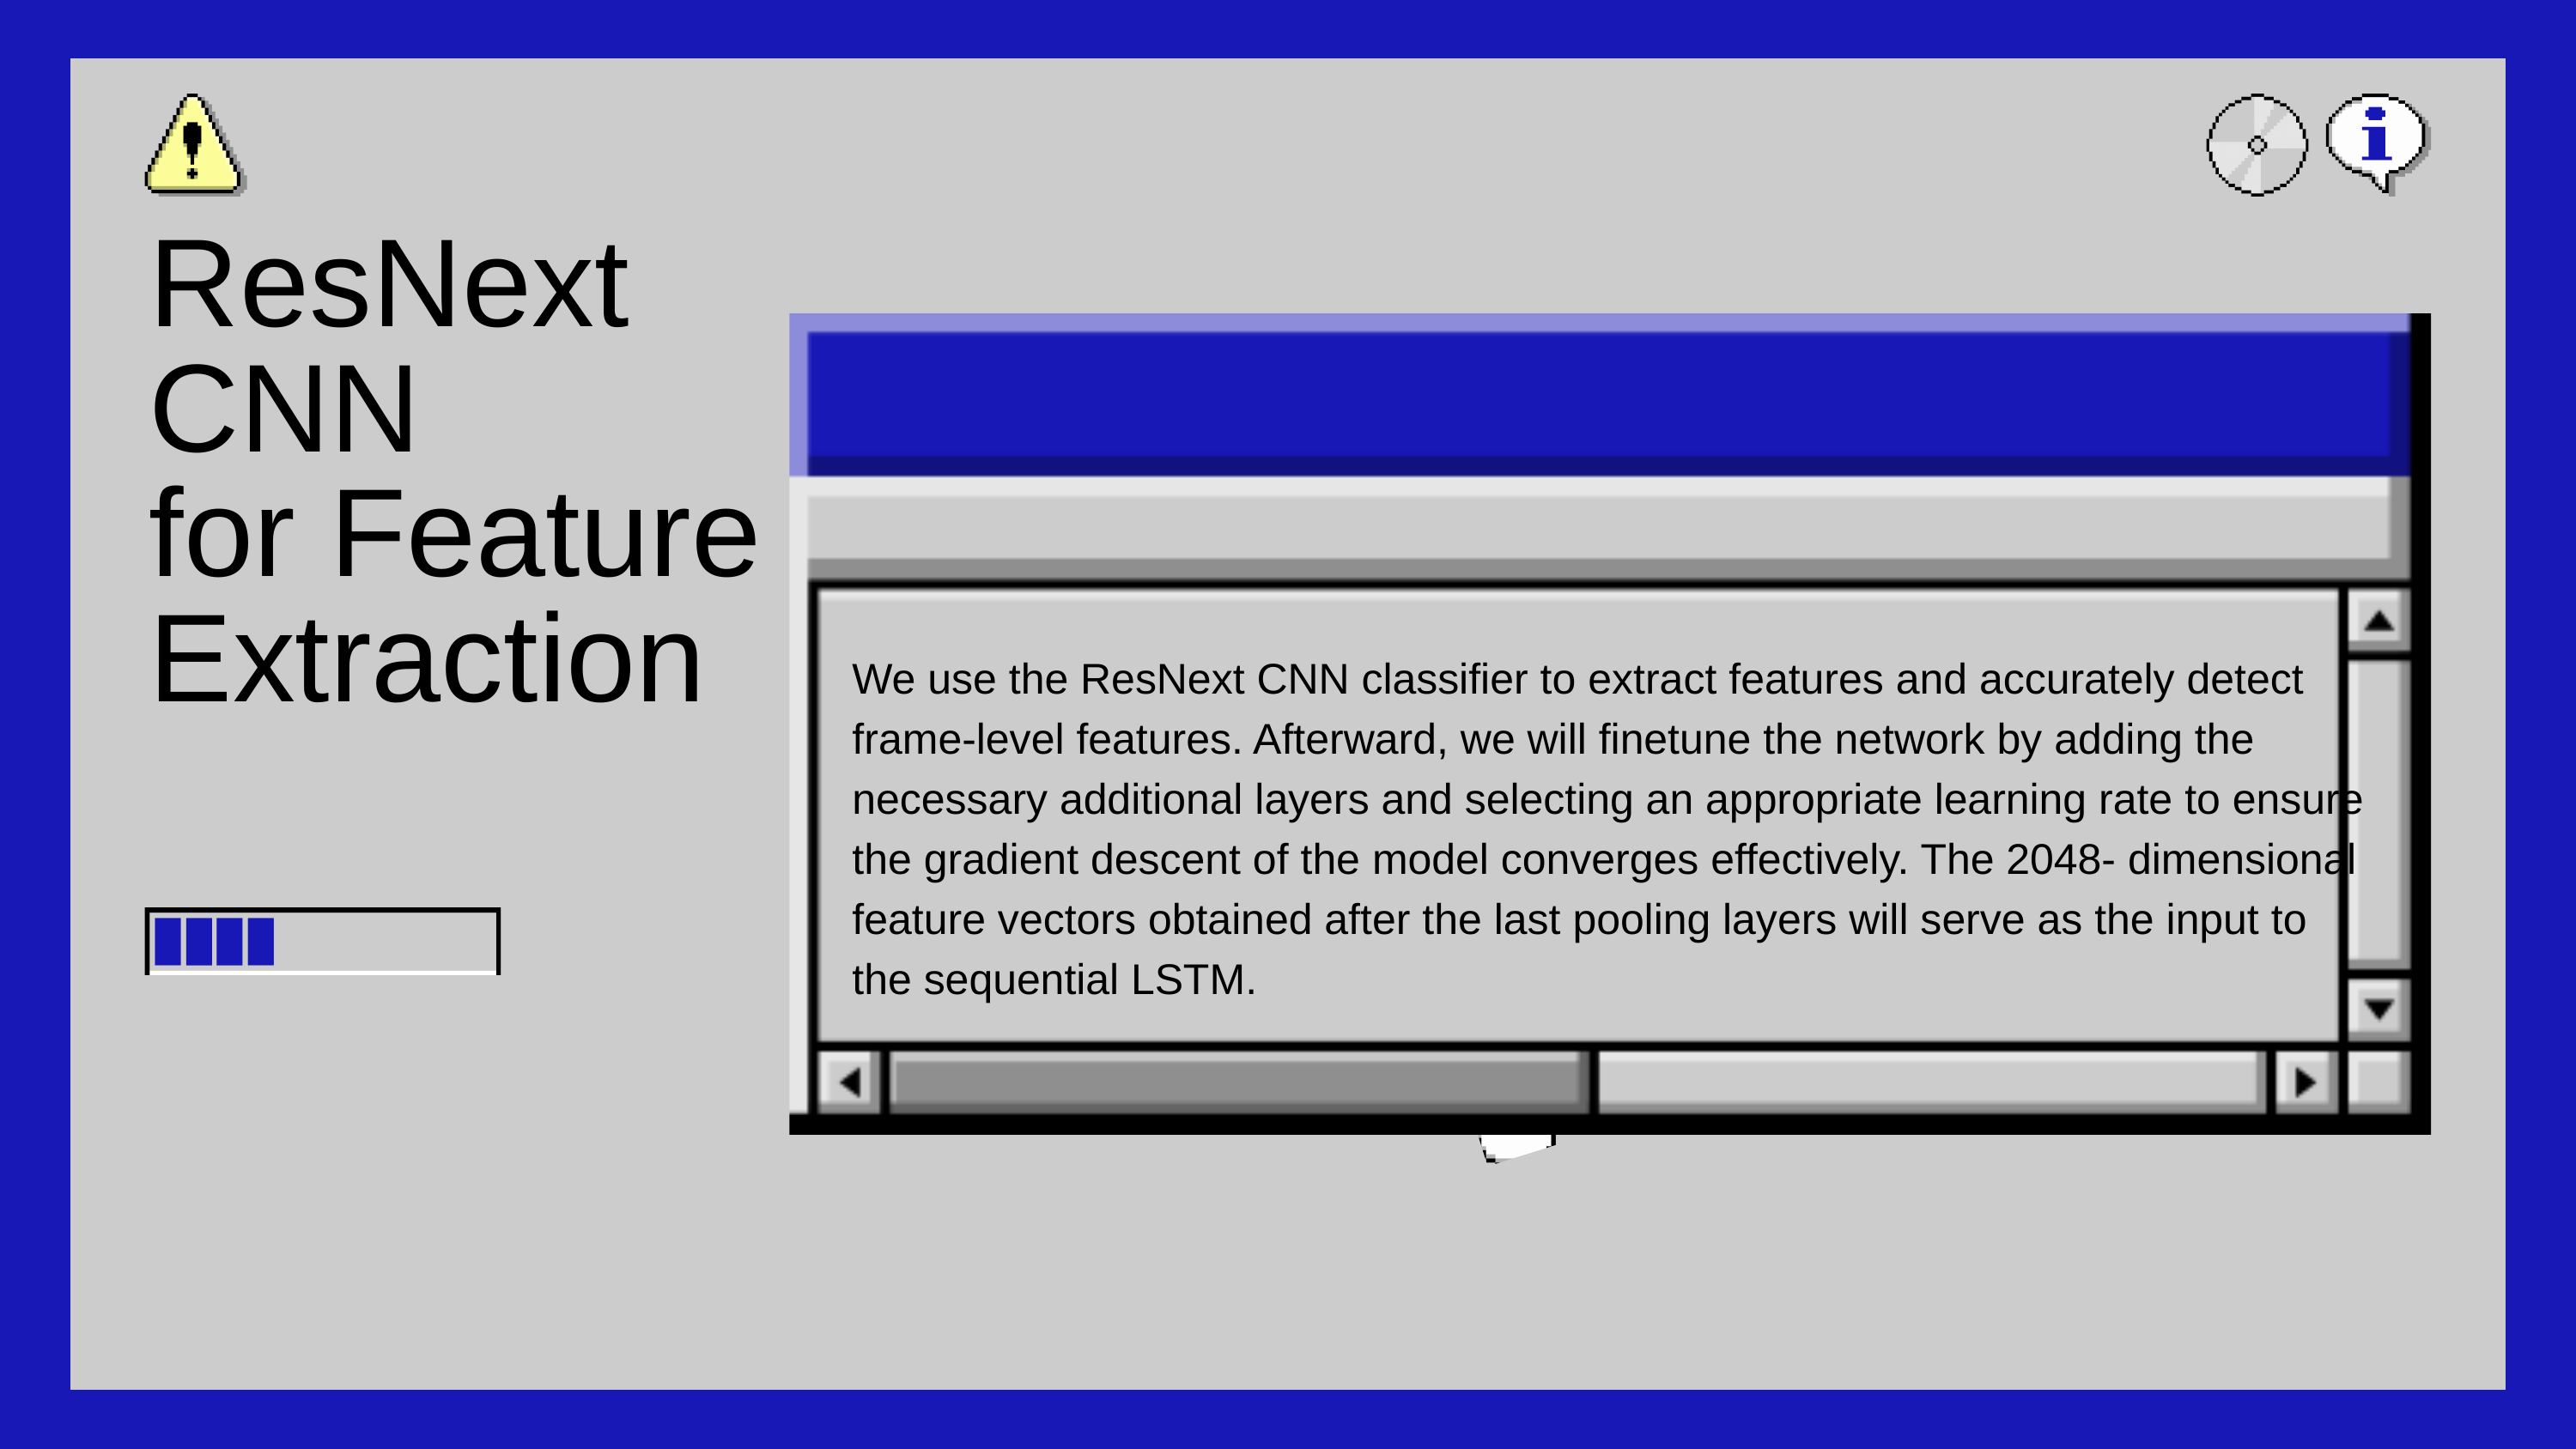

ResNext CNN
for Feature Extraction

We use the ResNext CNN classifier to extract features and accurately detect frame-level features. Afterward, we will finetune the network by adding the necessary additional layers and selecting an appropriate learning rate to ensure the gradient descent of the model converges effectively. The 2048- dimensional feature vectors obtained after the last pooling layers will serve as the input to the sequential LSTM.